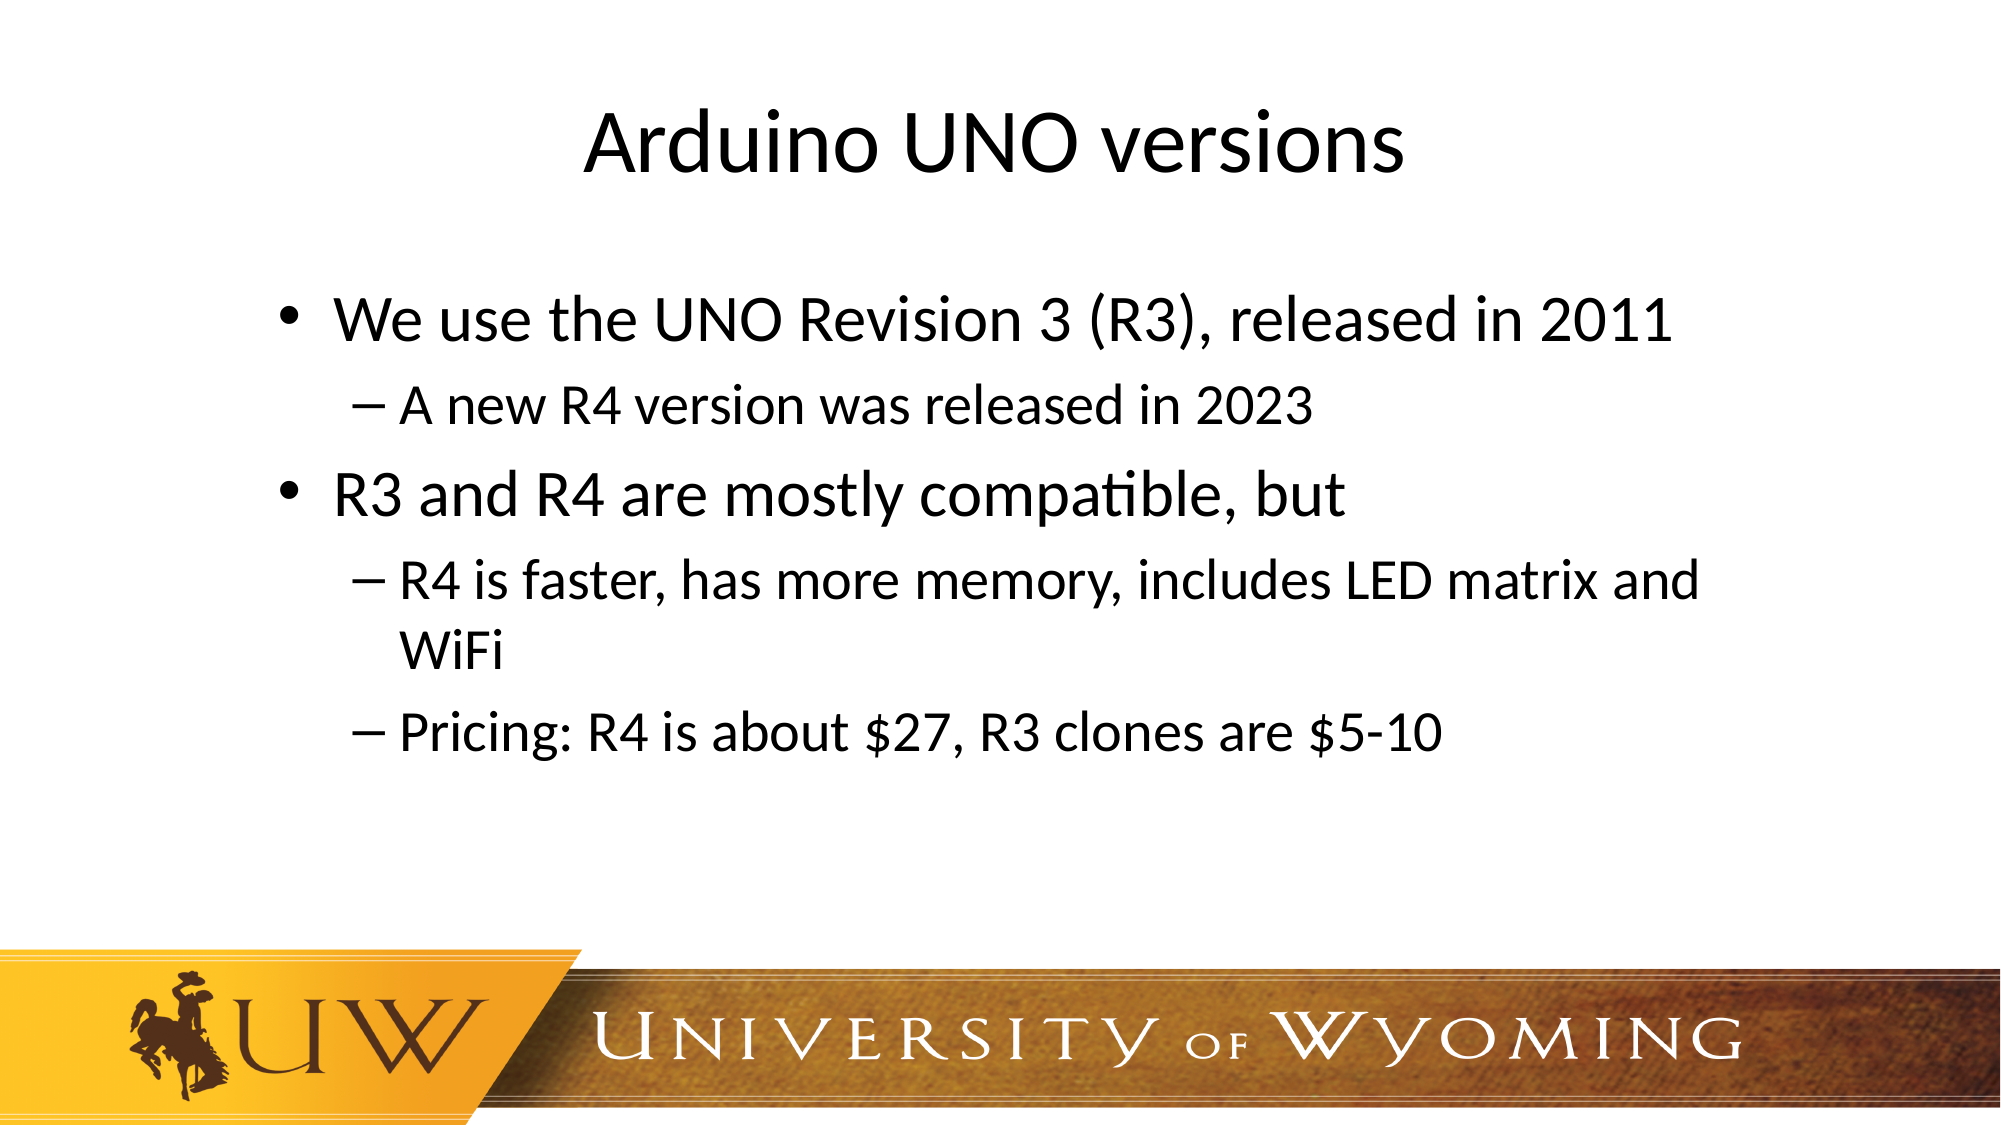

# Arduino UNO versions
We use the UNO Revision 3 (R3), released in 2011
A new R4 version was released in 2023
R3 and R4 are mostly compatible, but
R4 is faster, has more memory, includes LED matrix and WiFi
Pricing: R4 is about $27, R3 clones are $5-10